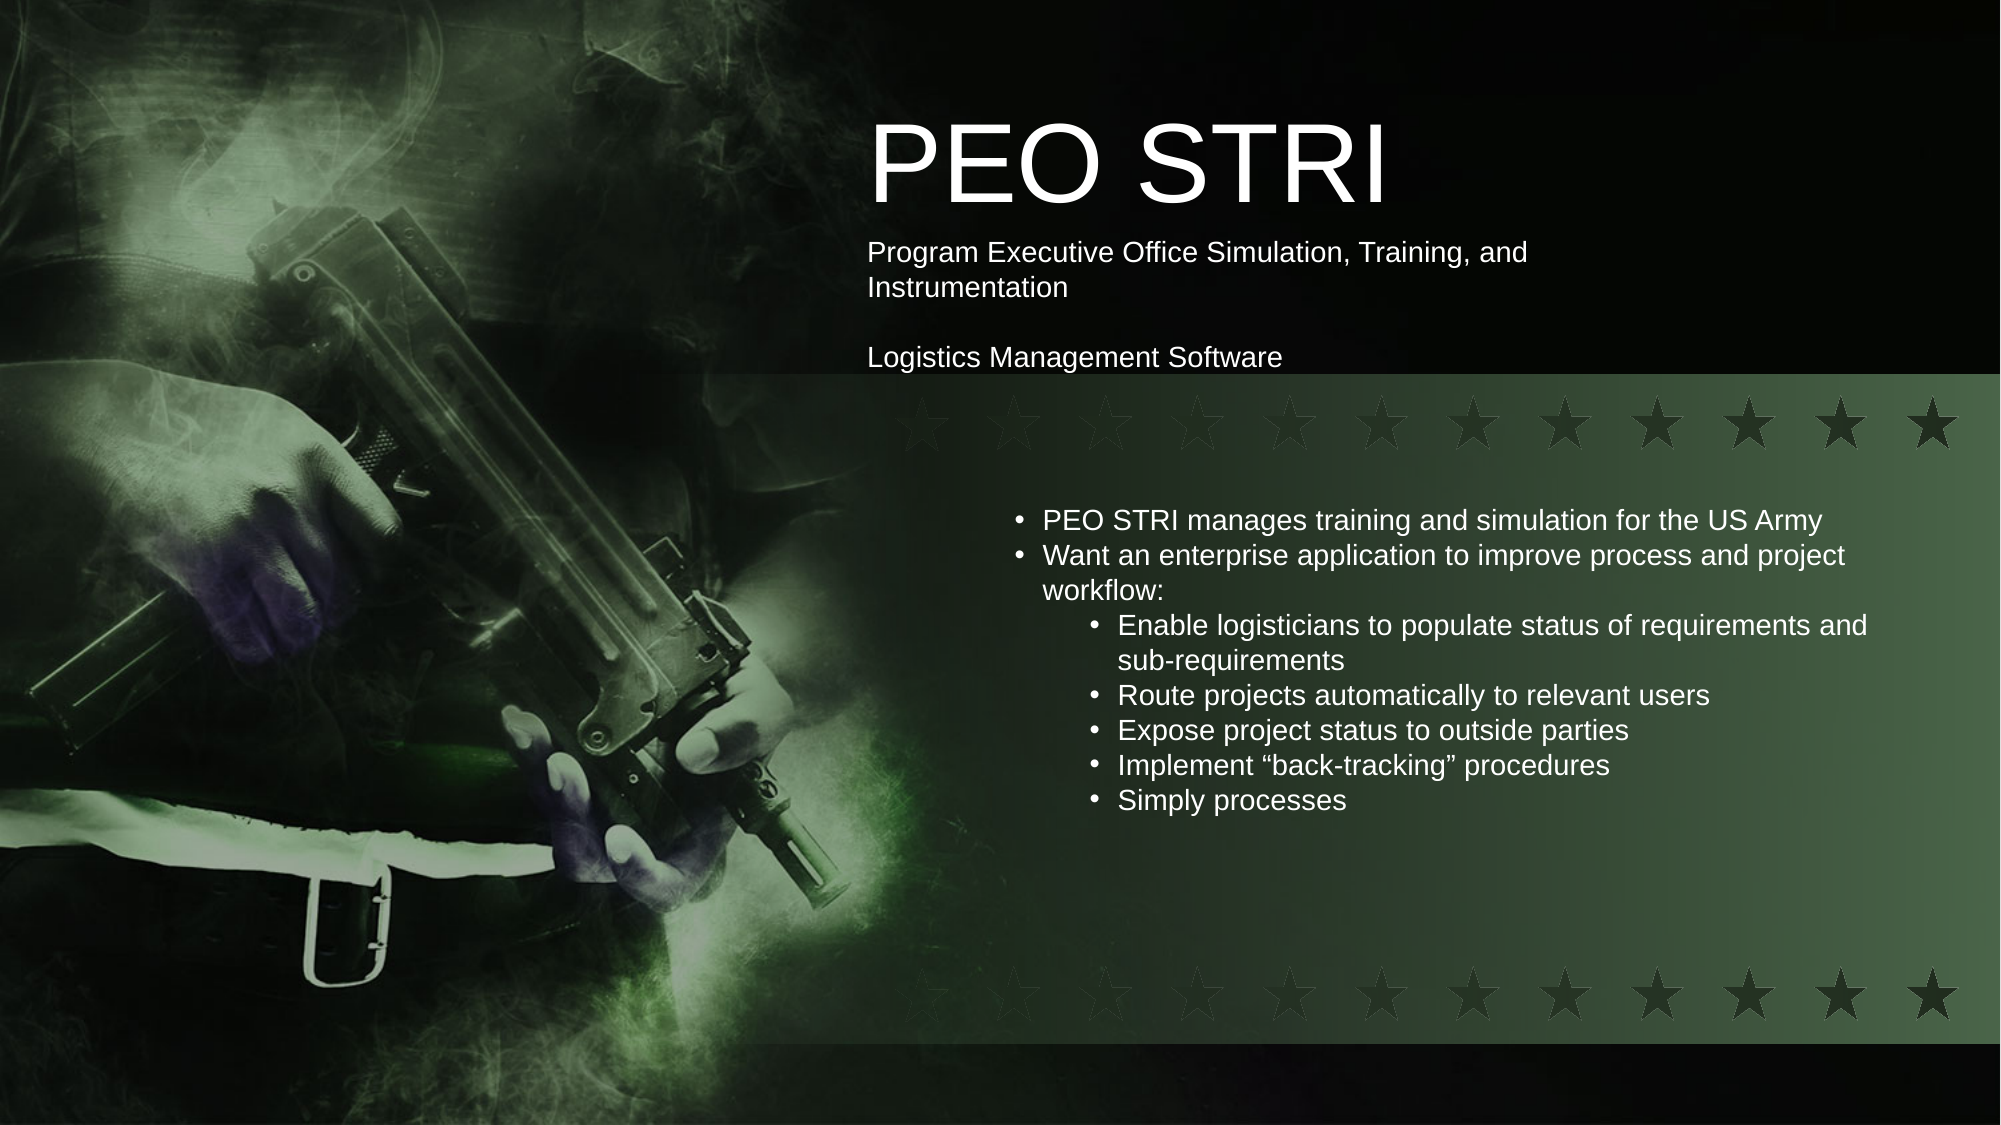

PEO STRI
Program Executive Office Simulation, Training, and Instrumentation

Logistics Management Software

PEO STRI manages training and simulation for the US Army
Want an enterprise application to improve process and project workflow:
Enable logisticians to populate status of requirements and sub-requirements
Route projects automatically to relevant users
Expose project status to outside parties
Implement “back-tracking” procedures
Simply processes